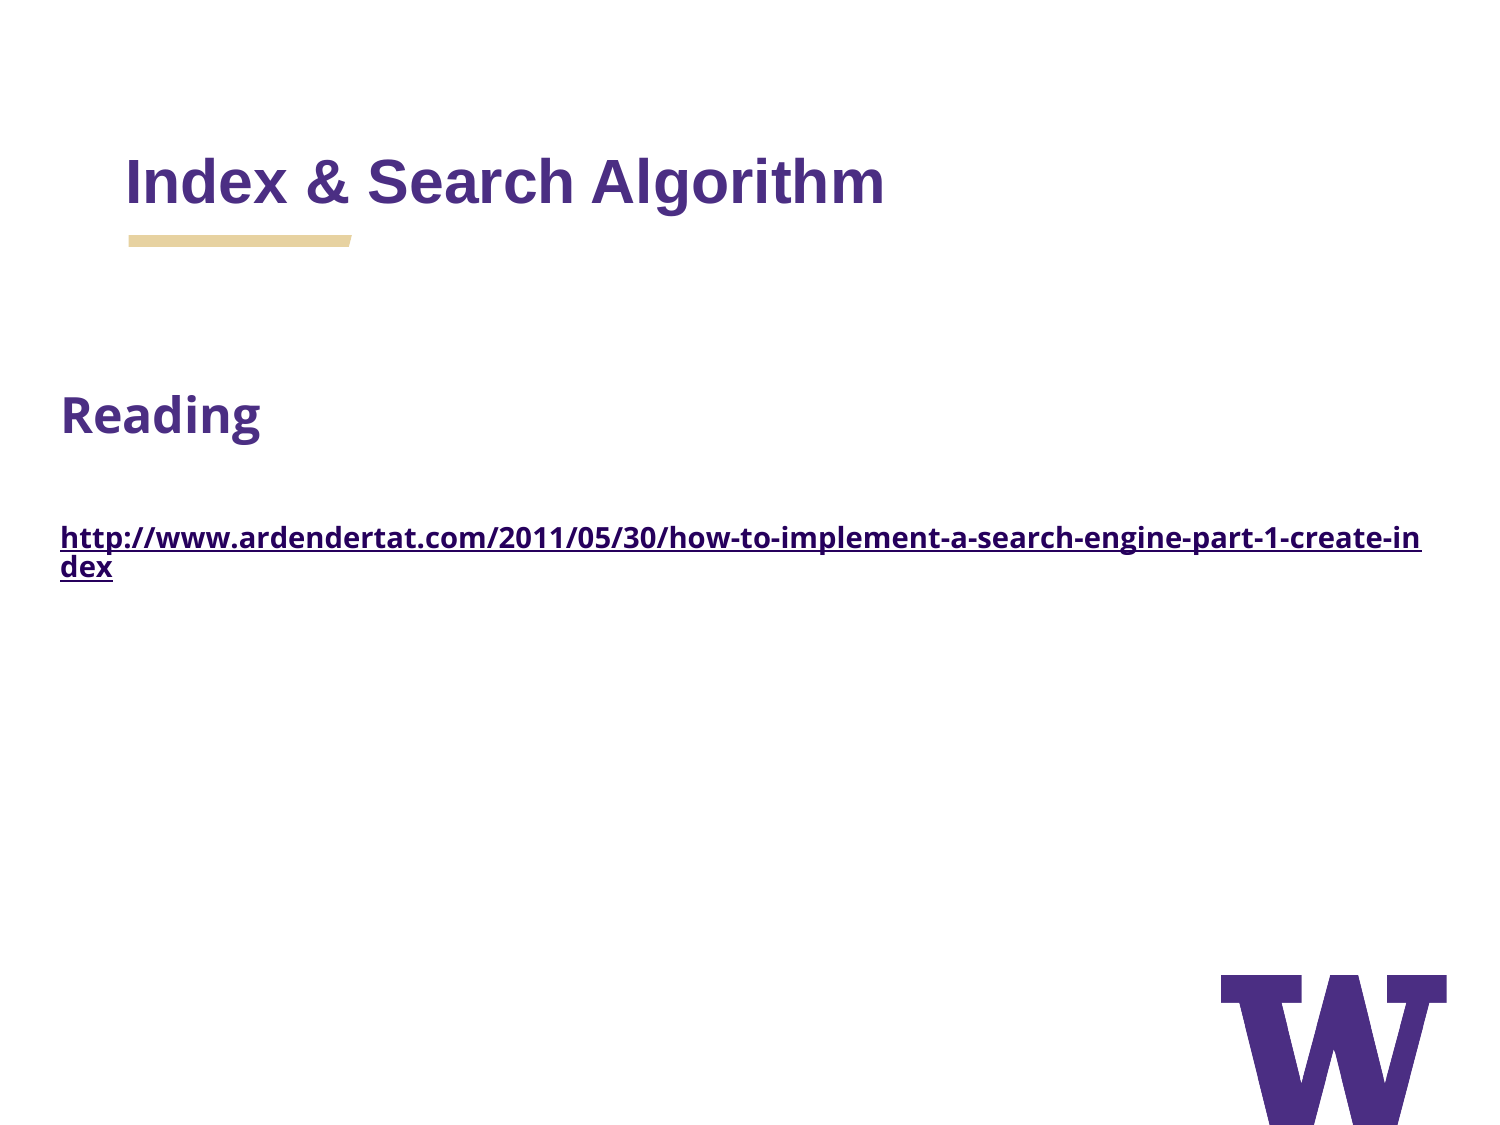

# Index & Search Algorithm
Reading

http://www.ardendertat.com/2011/05/30/how-to-implement-a-search-engine-part-1-create-index